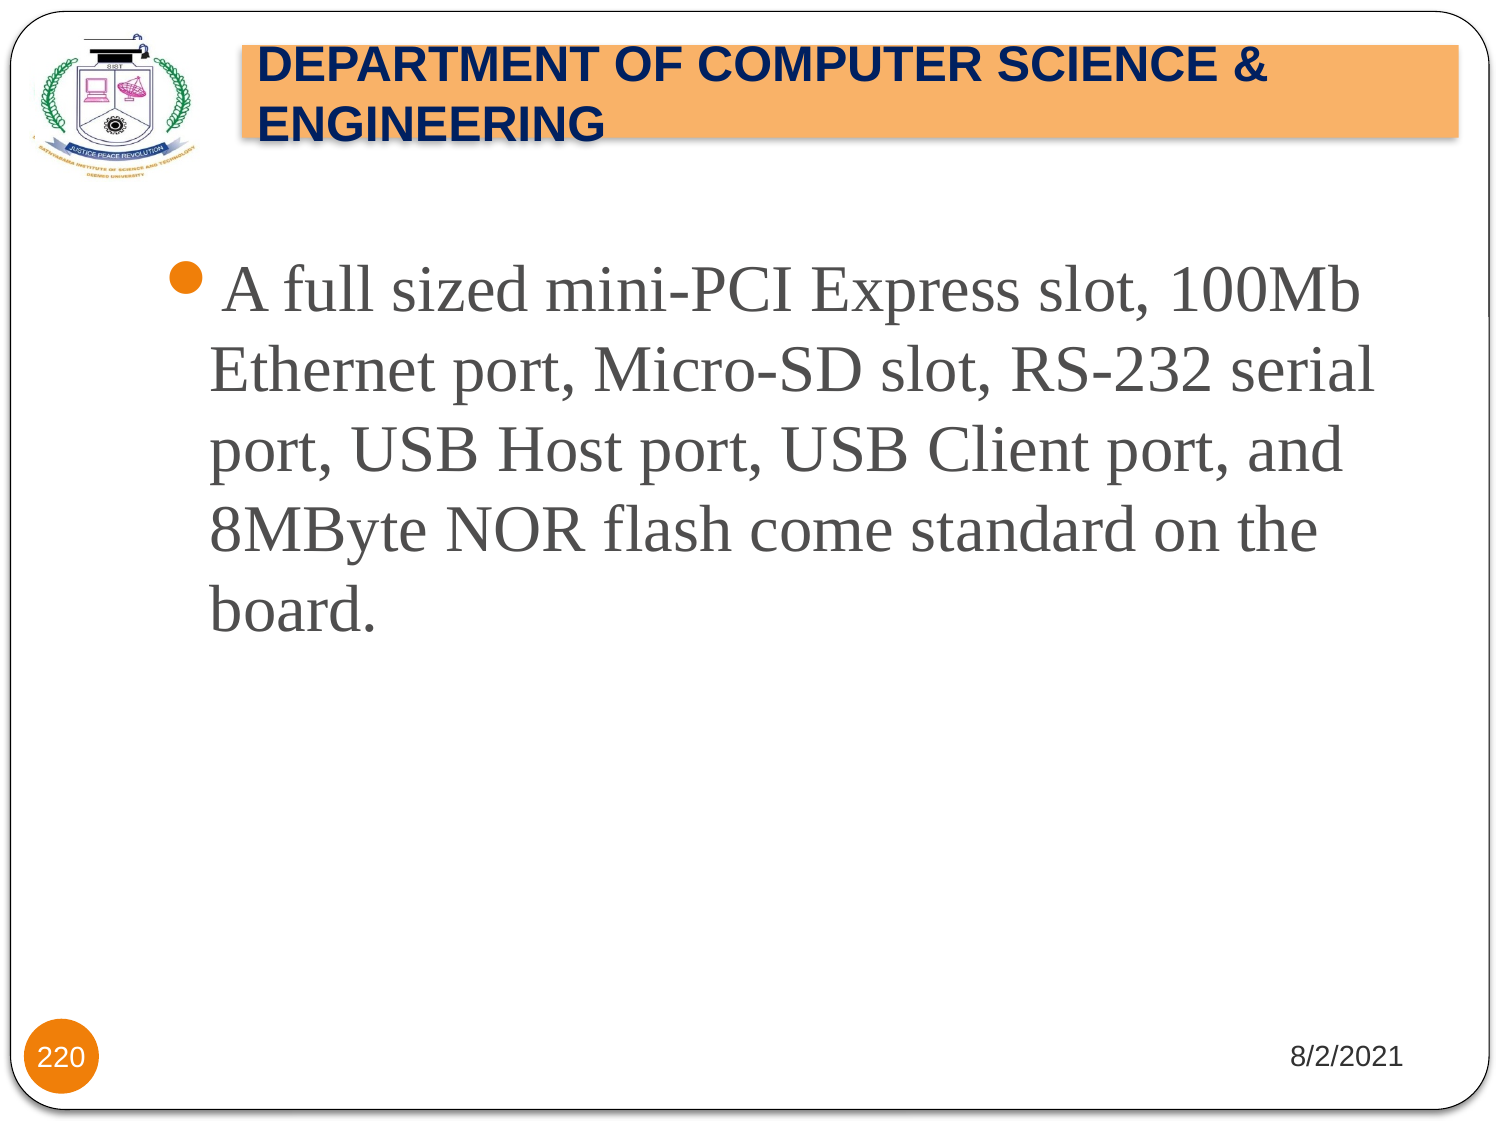

A full sized mini-PCI Express slot, 100Mb Ethernet port, Micro-SD slot, RS-232 serial port, USB Host port, USB Client port, and 8MByte NOR flash come standard on the board.

8/2/2021
220